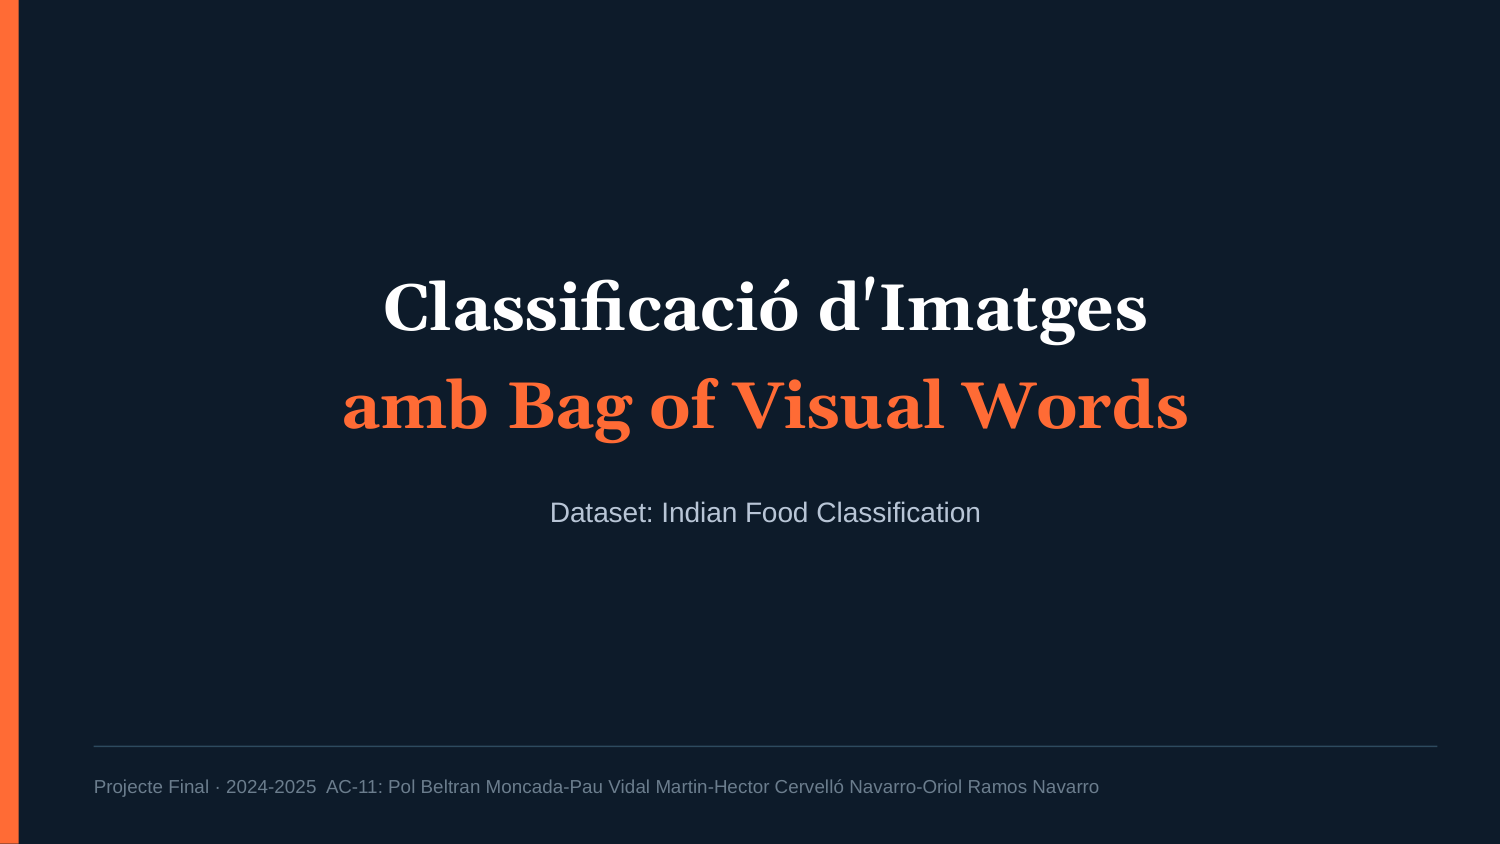

Classificació d'Imatges
amb Bag of Visual Words
Dataset: Indian Food Classification

Projecte Final · 2024-2025  AC-11: Pol Beltran Moncada-Pau Vidal Martin-Hector Cervelló Navarro-Oriol Ramos Navarro